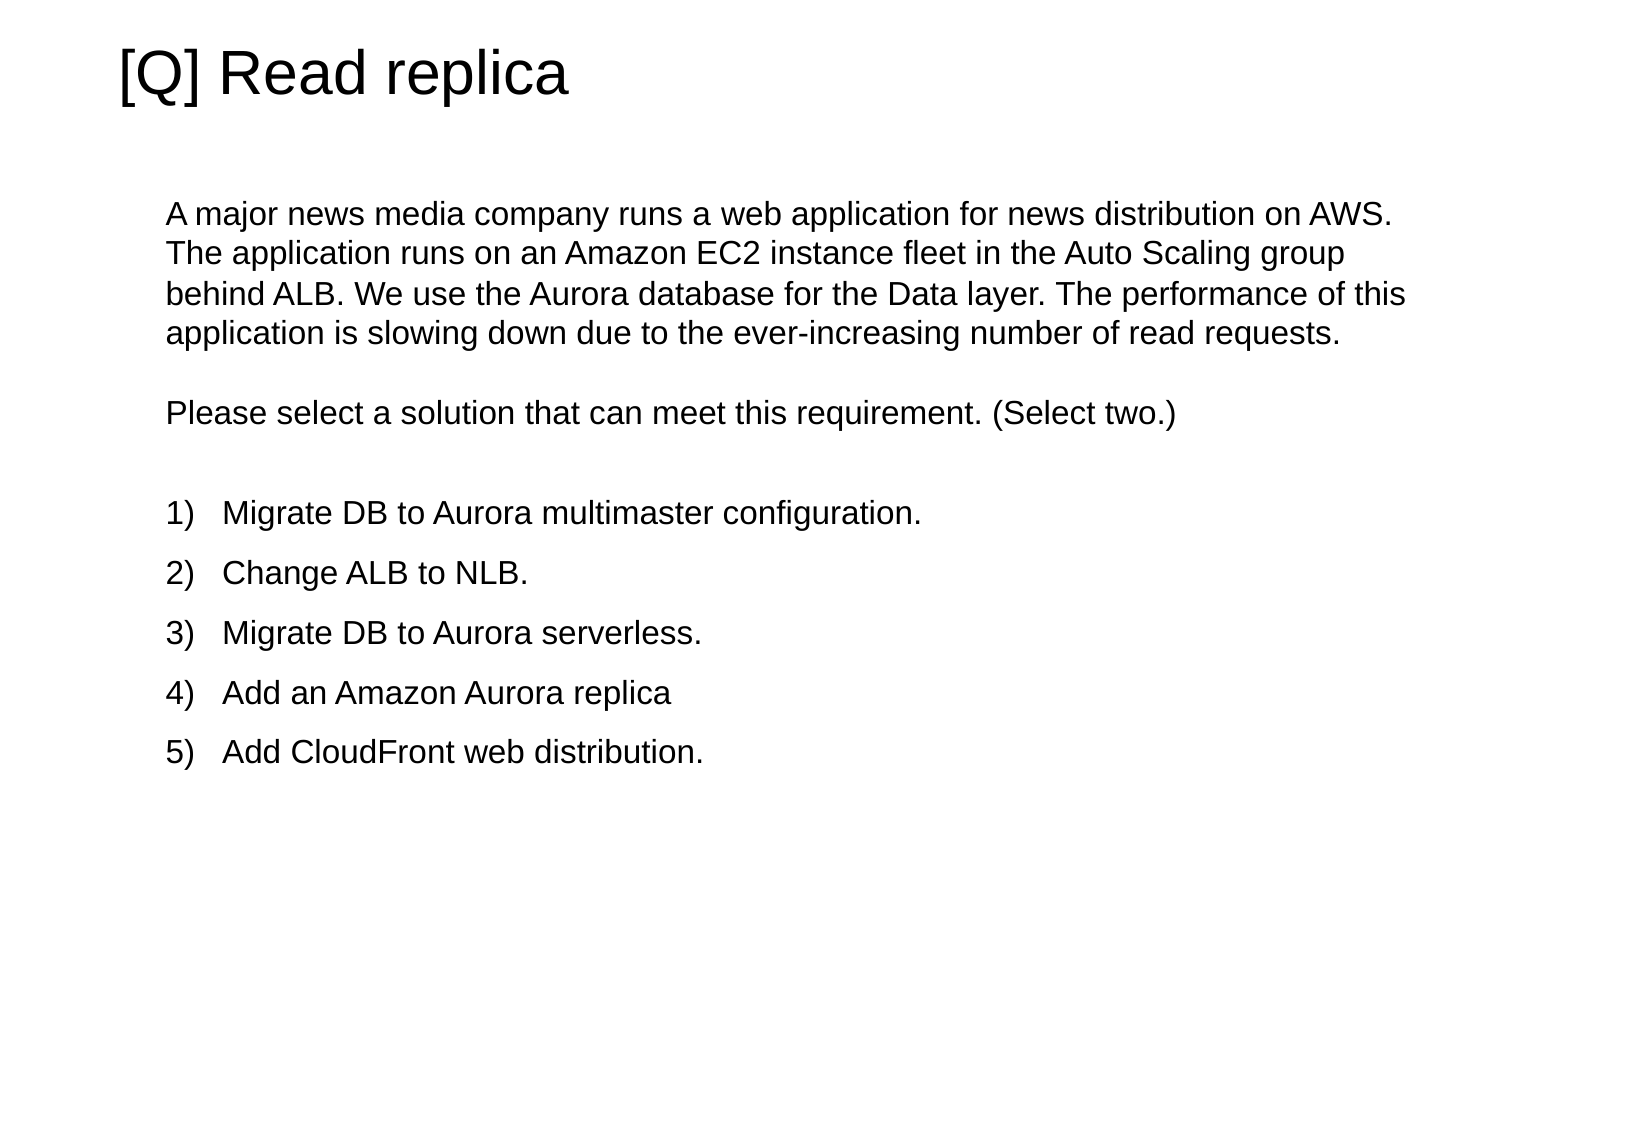

[Q] Read replica
A major news media company runs a web application for news distribution on AWS. The application runs on an Amazon EC2 instance fleet in the Auto Scaling group behind ALB. We use the Aurora database for the Data layer. The performance of this application is slowing down due to the ever-increasing number of read requests.

Please select a solution that can meet this requirement. (Select two.)

Migrate DB to Aurora multimaster configuration.
Change ALB to NLB.
Migrate DB to Aurora serverless.
Add an Amazon Aurora replica
Add CloudFront web distribution.